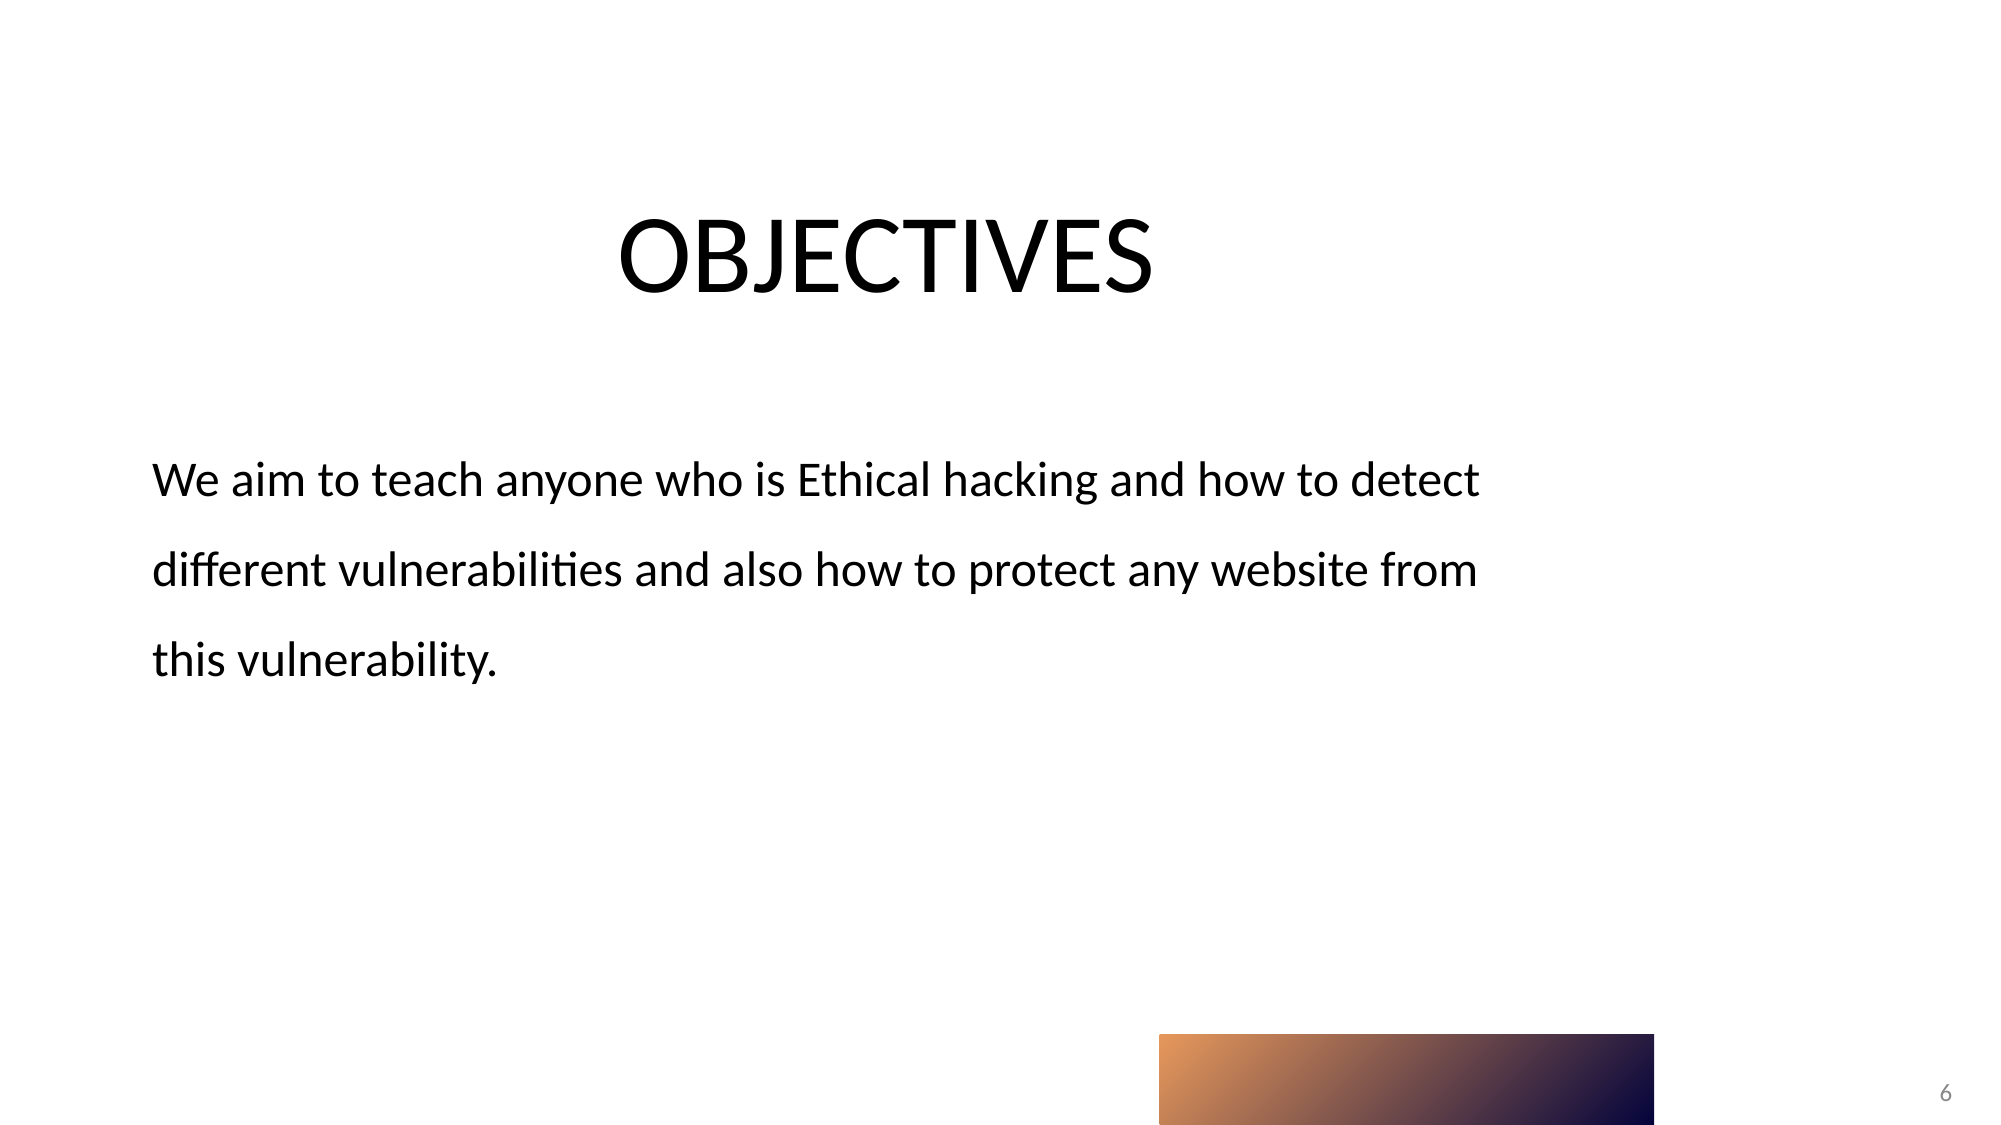

# OBJECTIVES
We aim to teach anyone who is Ethical hacking and how to detect different vulnerabilities and also how to protect any website from this vulnerability.
6